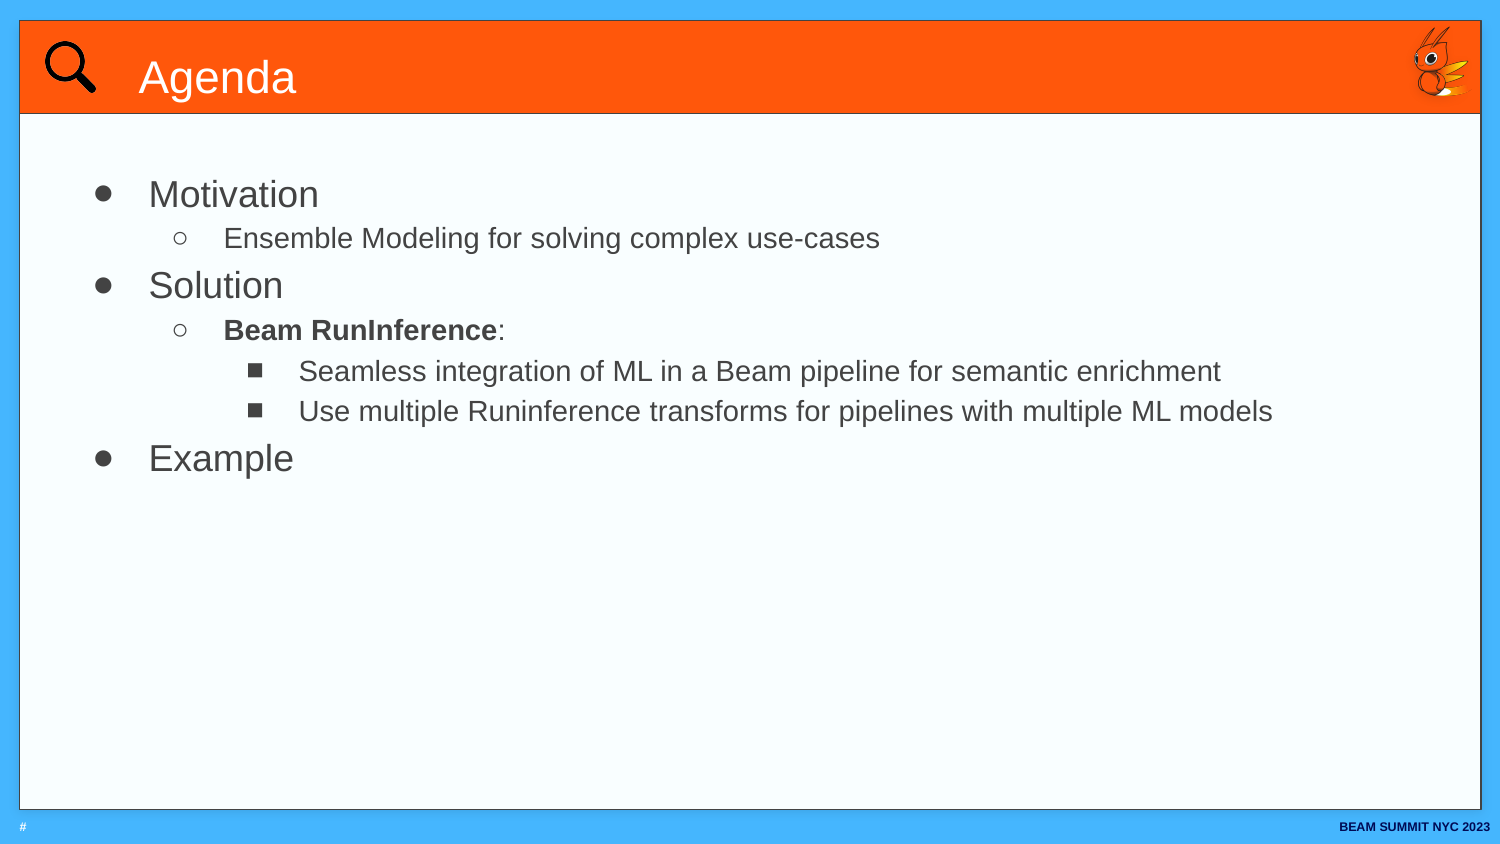

# Agenda
Motivation
Ensemble Modeling for solving complex use-cases
Solution
Beam RunInference:
Seamless integration of ML in a Beam pipeline for semantic enrichment
Use multiple Runinference transforms for pipelines with multiple ML models
Example